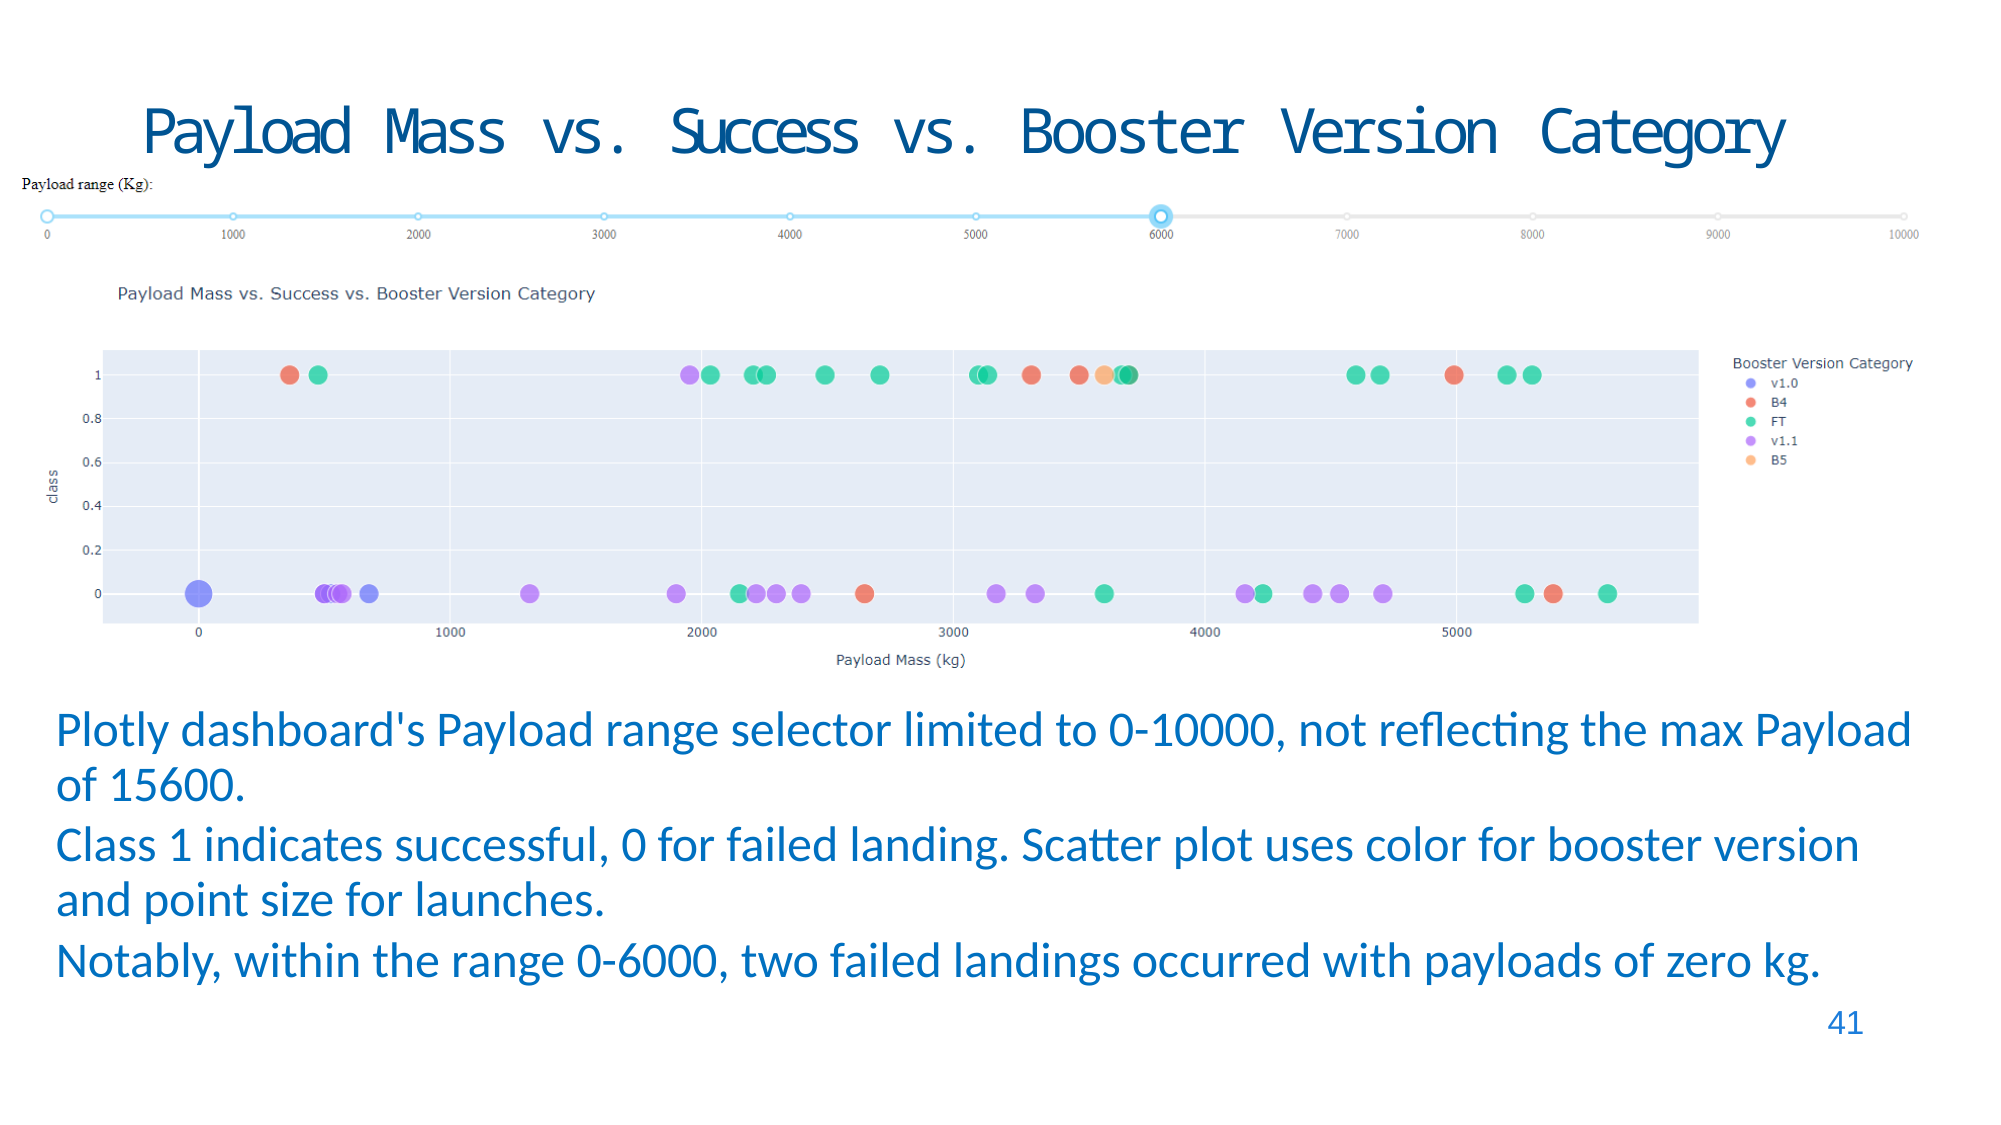

Payload Mass vs. Success vs. Booster Version Category

Plotly dashboard's Payload range selector limited to 0-10000, not reflecting the max Payload of 15600.
Class 1 indicates successful, 0 for failed landing. Scatter plot uses color for booster version and point size for launches.
Notably, within the range 0-6000, two failed landings occurred with payloads of zero kg.

41